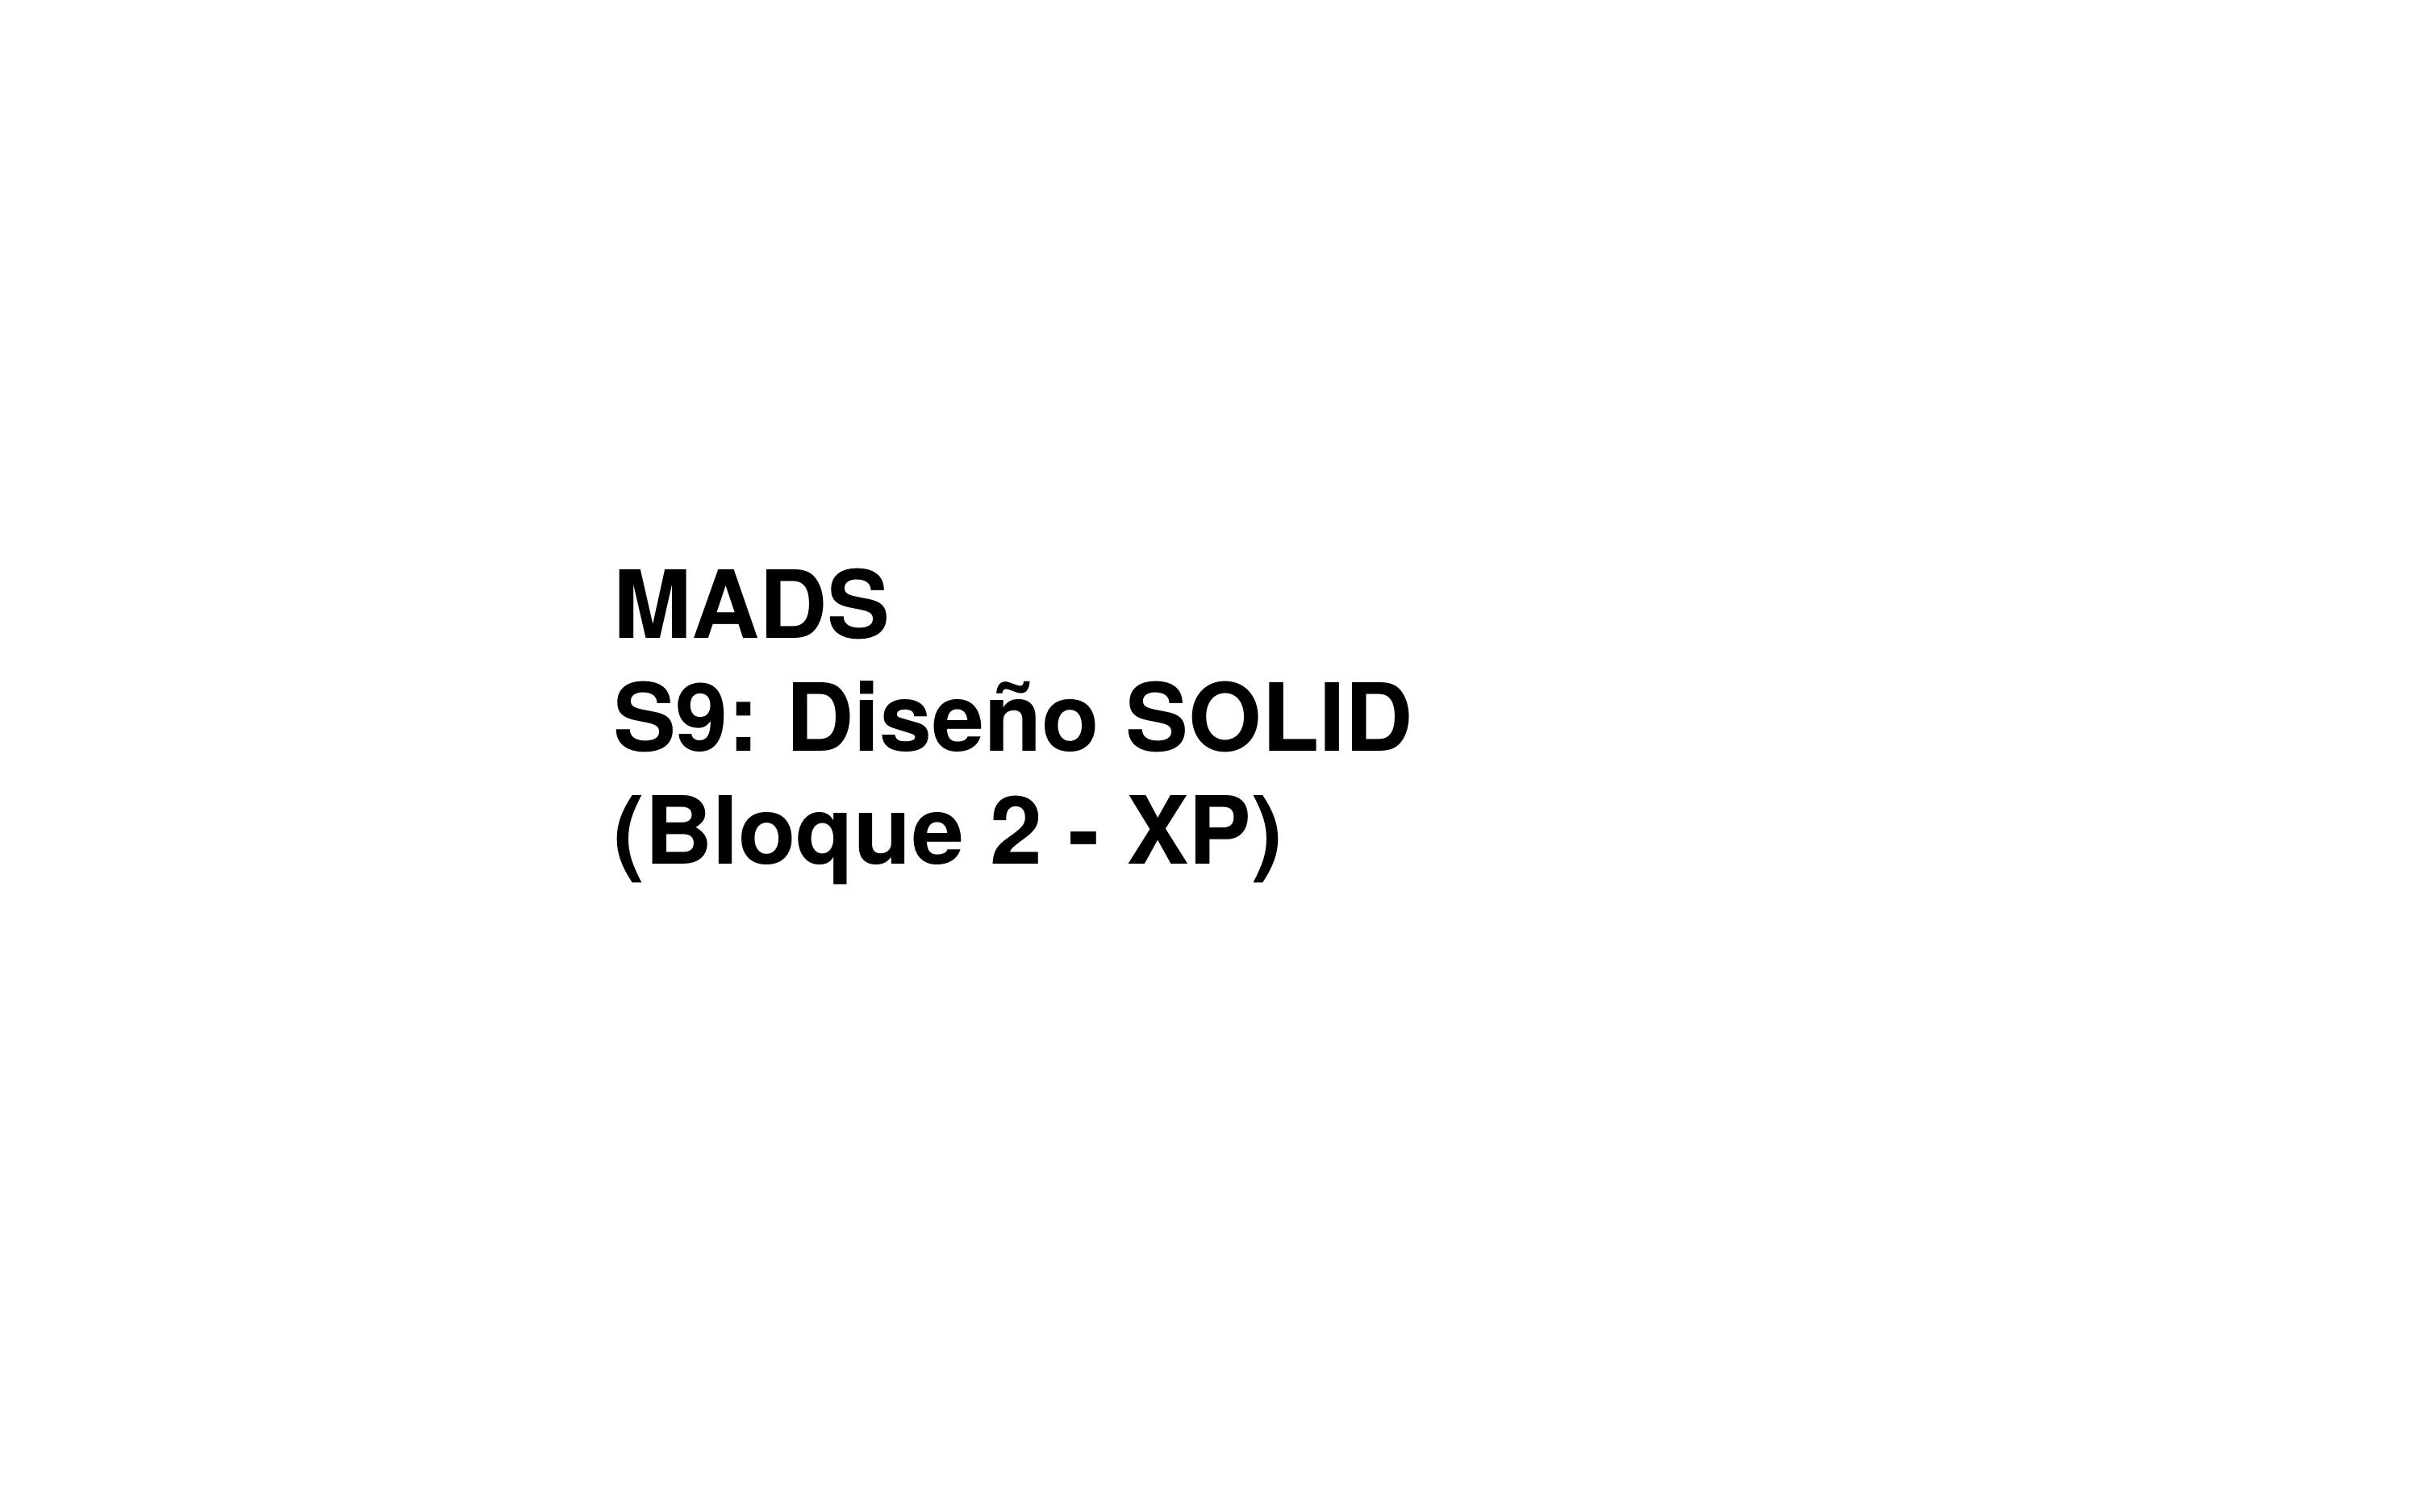

# MADS S9: Diseño SOLID
(Bloque 2 - XP)